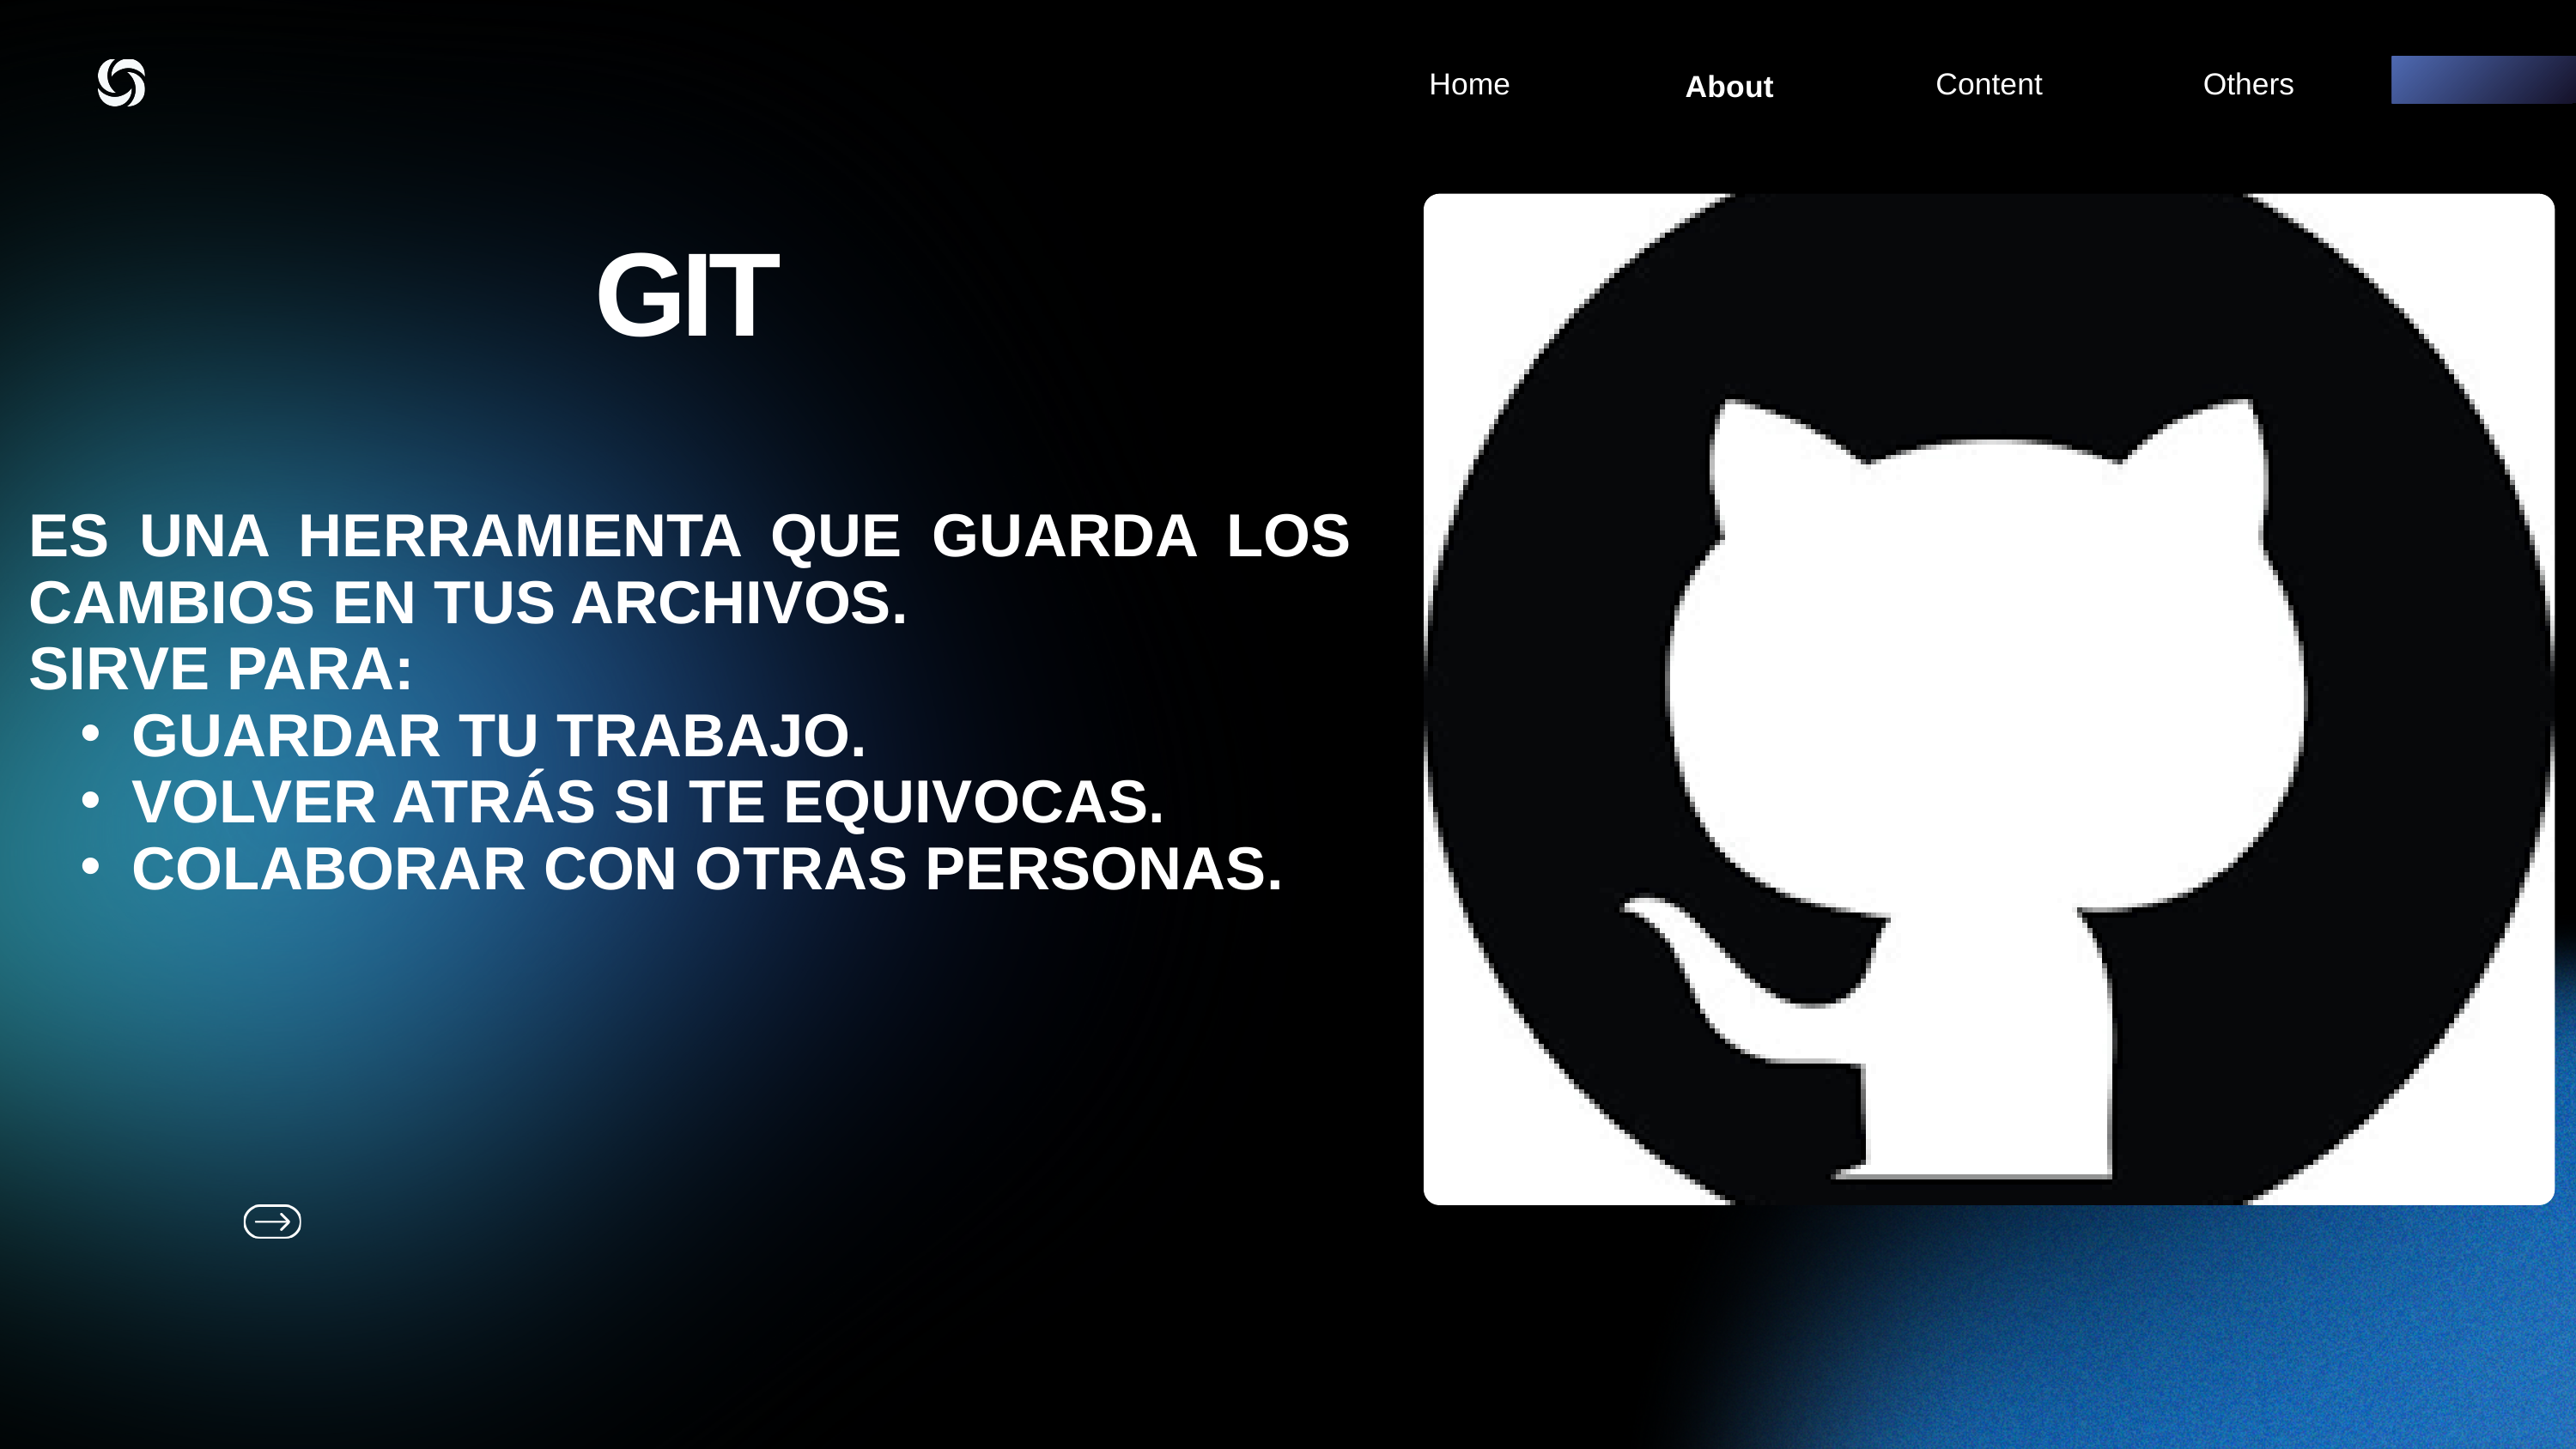

Home
Content
Others

About

GIT

ES UNA HERRAMIENTA QUE GUARDA LOS CAMBIOS EN TUS ARCHIVOS.
SIRVE PARA:
GUARDAR TU TRABAJO.
VOLVER ATRÁS SI TE EQUIVOCAS.
COLABORAR CON OTRAS PERSONAS.